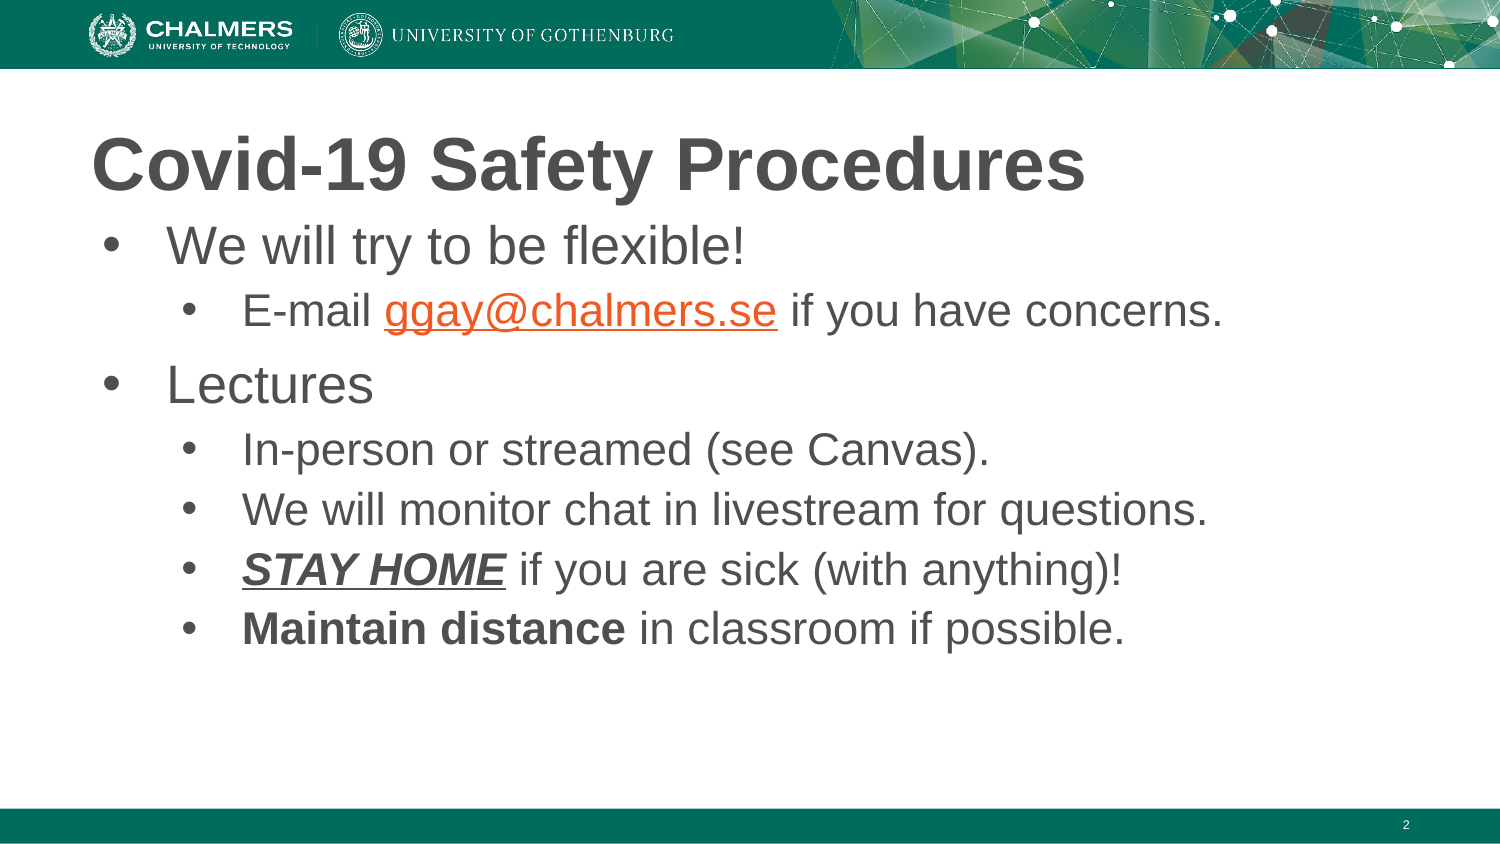

# Covid-19 Safety Procedures
We will try to be flexible!
E-mail ggay@chalmers.se if you have concerns.
Lectures
In-person or streamed (see Canvas).
We will monitor chat in livestream for questions.
STAY HOME if you are sick (with anything)!
Maintain distance in classroom if possible.
2